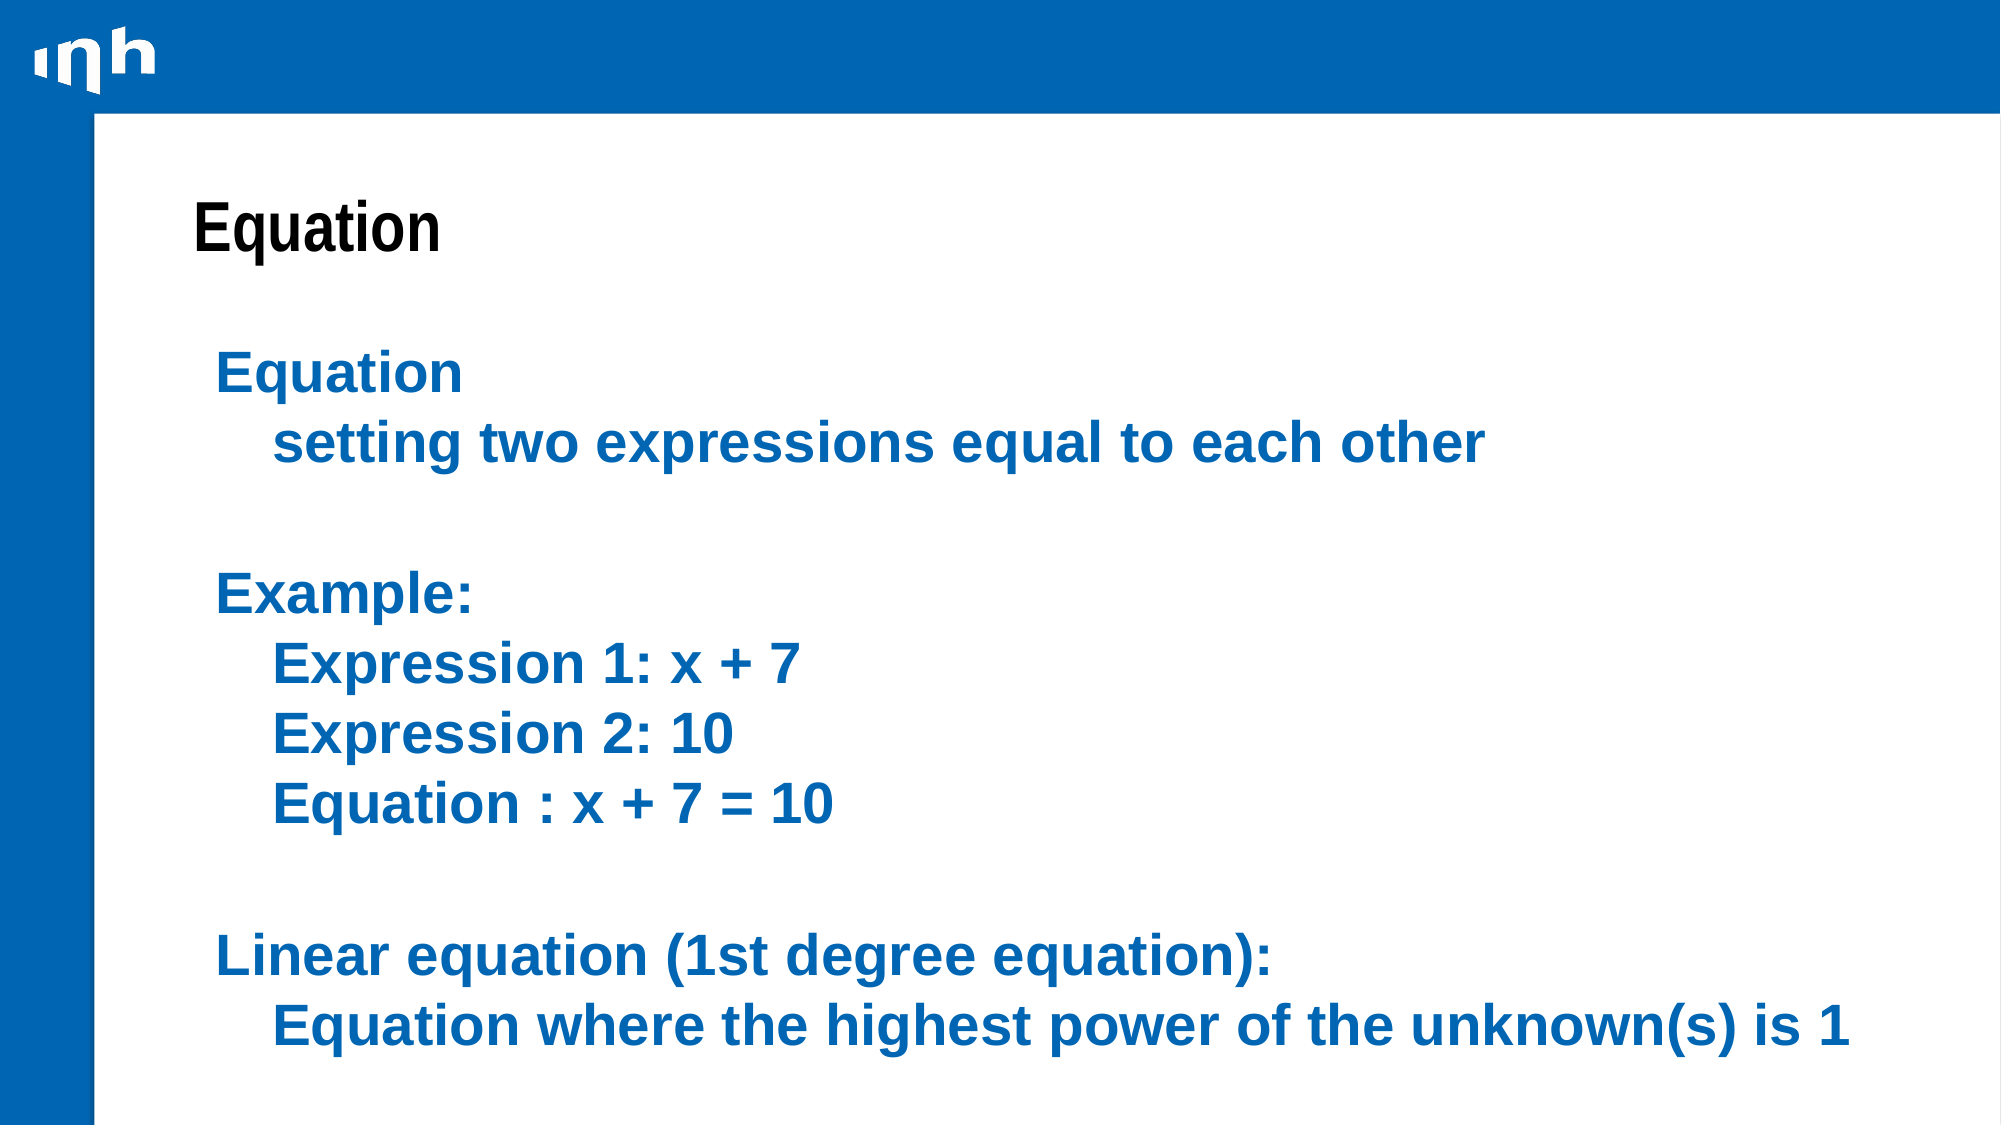

# Equation
Equation
setting two expressions equal to each other
Example:
Expression 1: x + 7
Expression 2: 10
Equation : x + 7 = 10
Linear equation (1st degree equation):
Equation where the highest power of the unknown(s) is 1